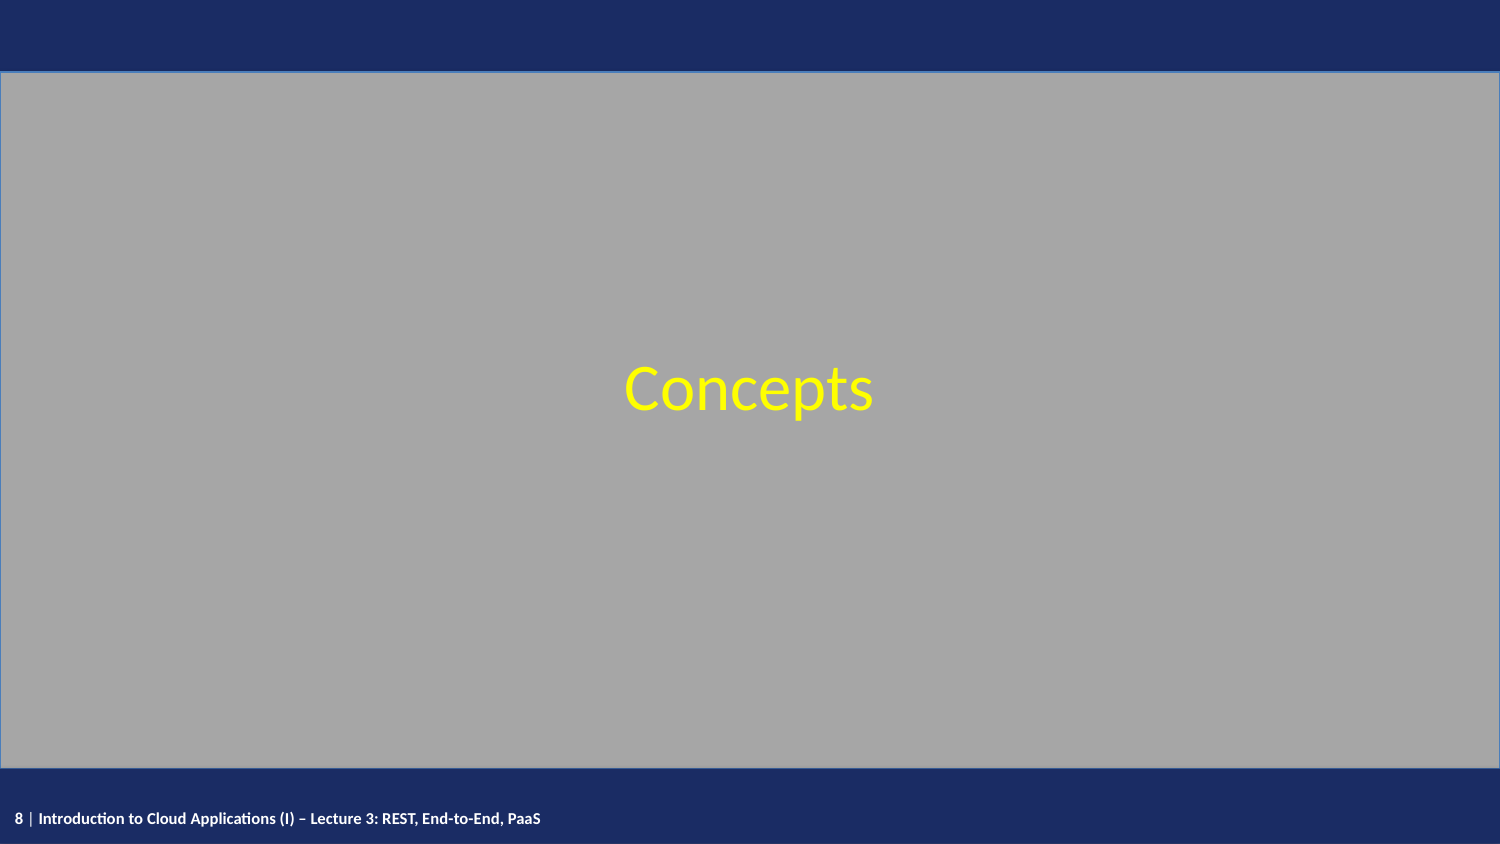

Concepts

8 | Introduction to Cloud Applications (I) – Lecture 3: REST, End-to-End, PaaS								© Donald F. Ferguson, 2022